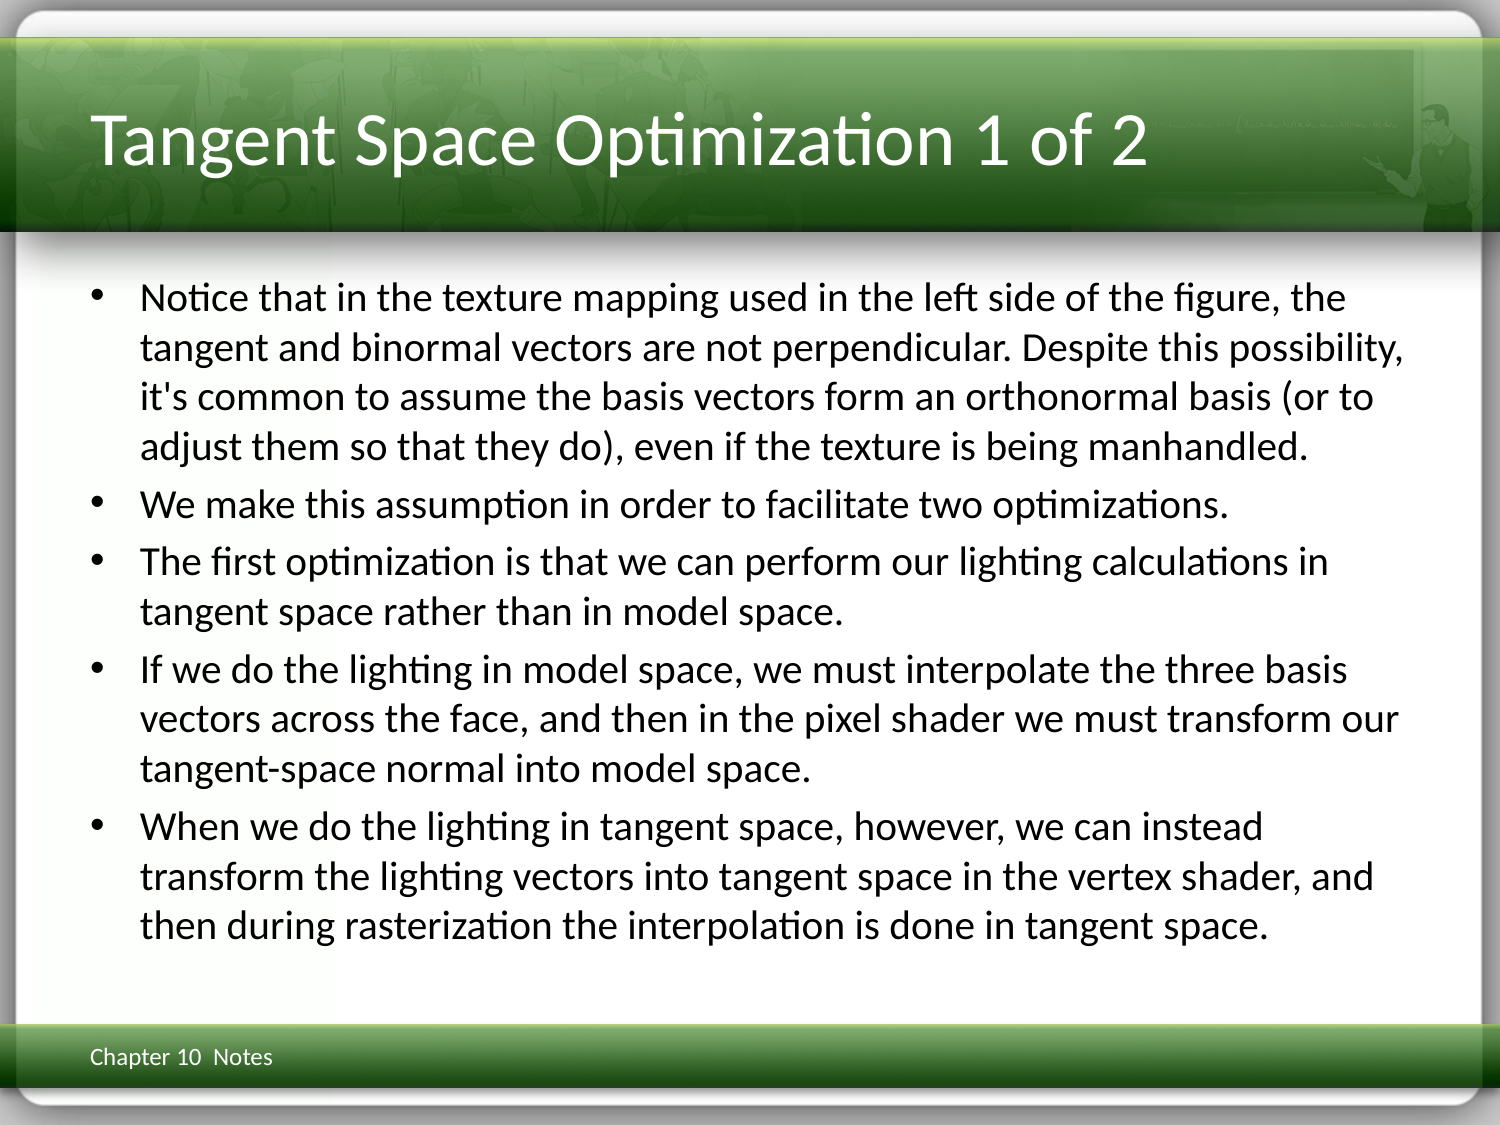

# Tangent Space Optimization 1 of 2
Notice that in the texture mapping used in the left side of the figure, the tangent and binormal vectors are not perpendicular. Despite this possibility, it's common to assume the basis vectors form an orthonormal basis (or to adjust them so that they do), even if the texture is being manhandled.
We make this assumption in order to facilitate two optimizations.
The first optimization is that we can perform our lighting calculations in tangent space rather than in model space.
If we do the lighting in model space, we must interpolate the three basis vectors across the face, and then in the pixel shader we must transform our tangent-space normal into model space.
When we do the lighting in tangent space, however, we can instead transform the lighting vectors into tangent space in the vertex shader, and then during rasterization the interpolation is done in tangent space.
Chapter 10  Notes
3D Math Primer for Graphics & Game Dev
237